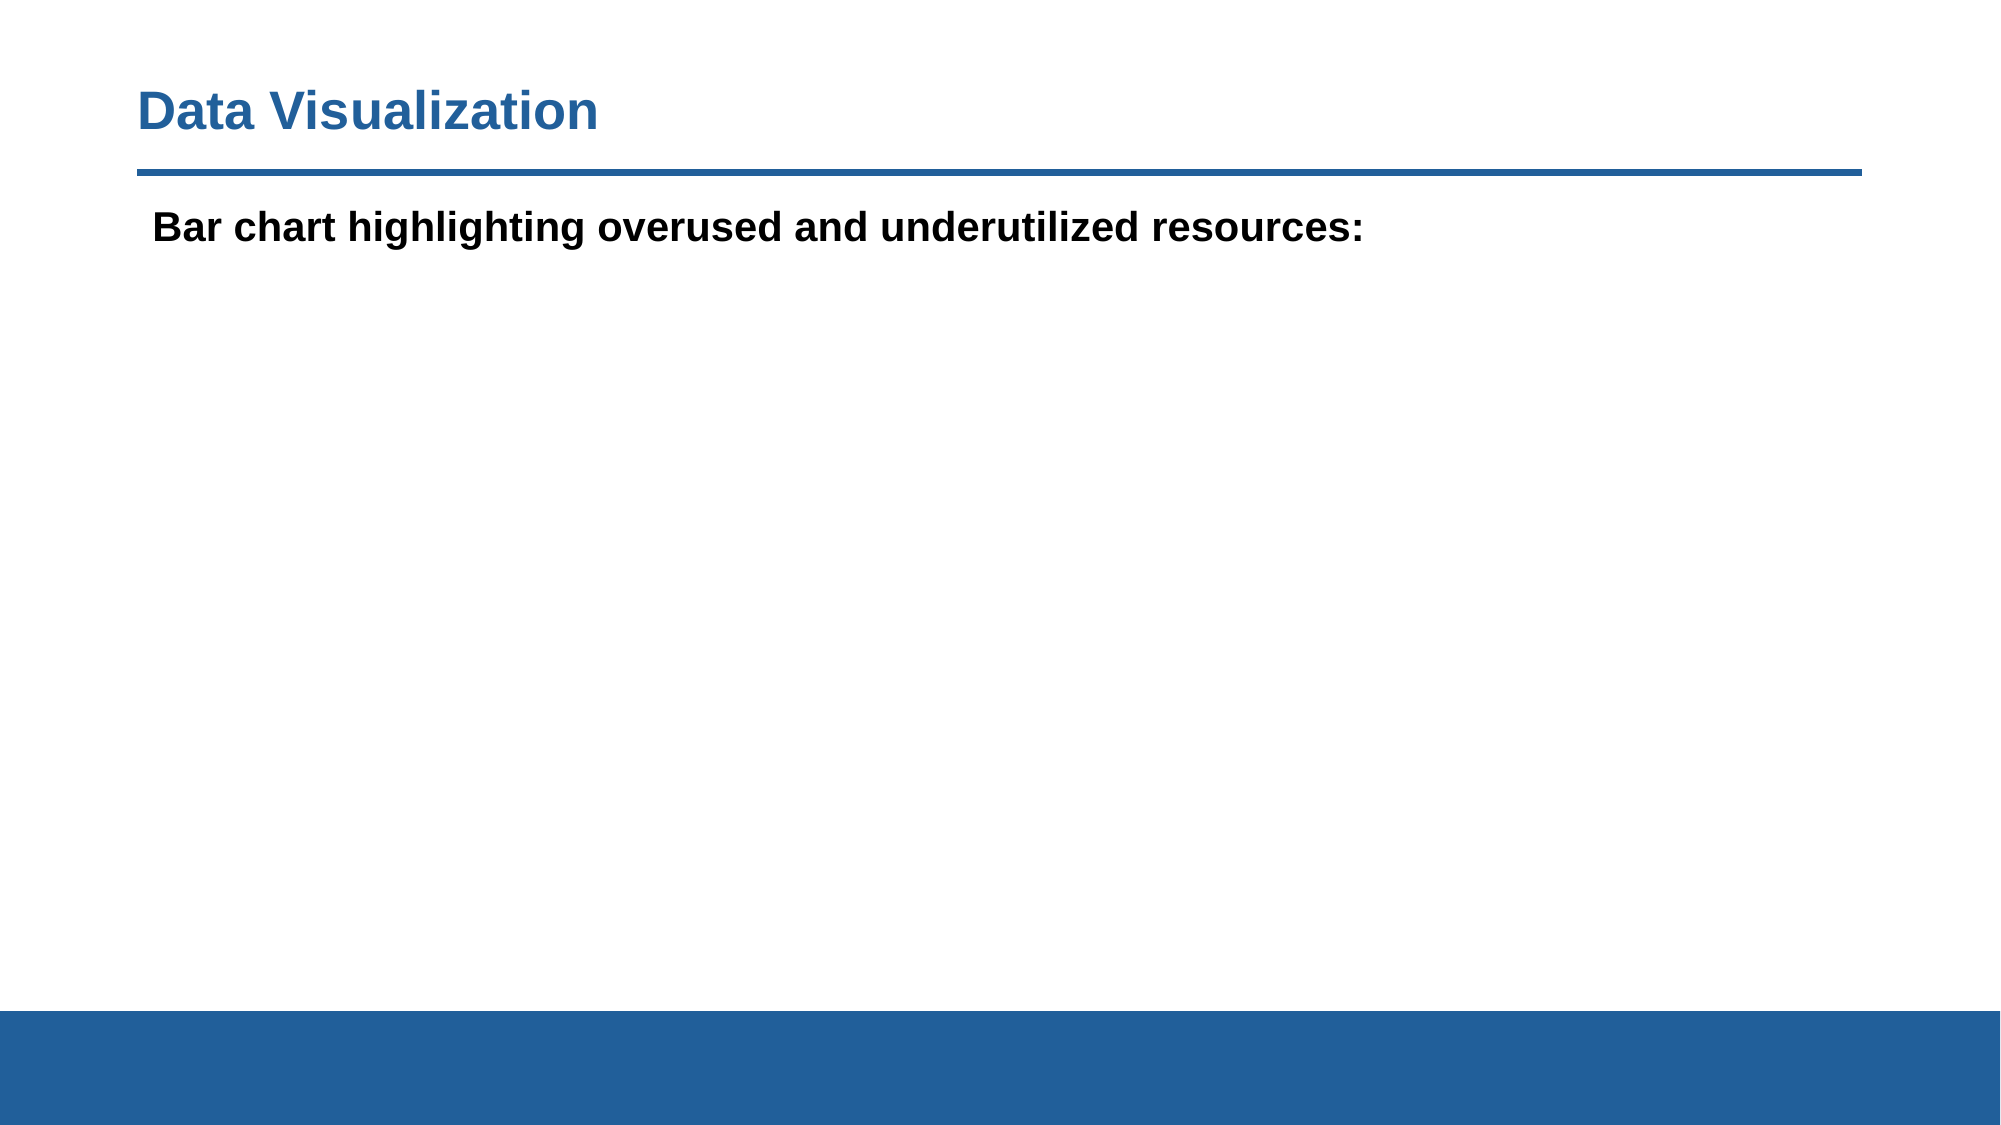

# Data Visualization
Bar chart highlighting overused and underutilized resources: